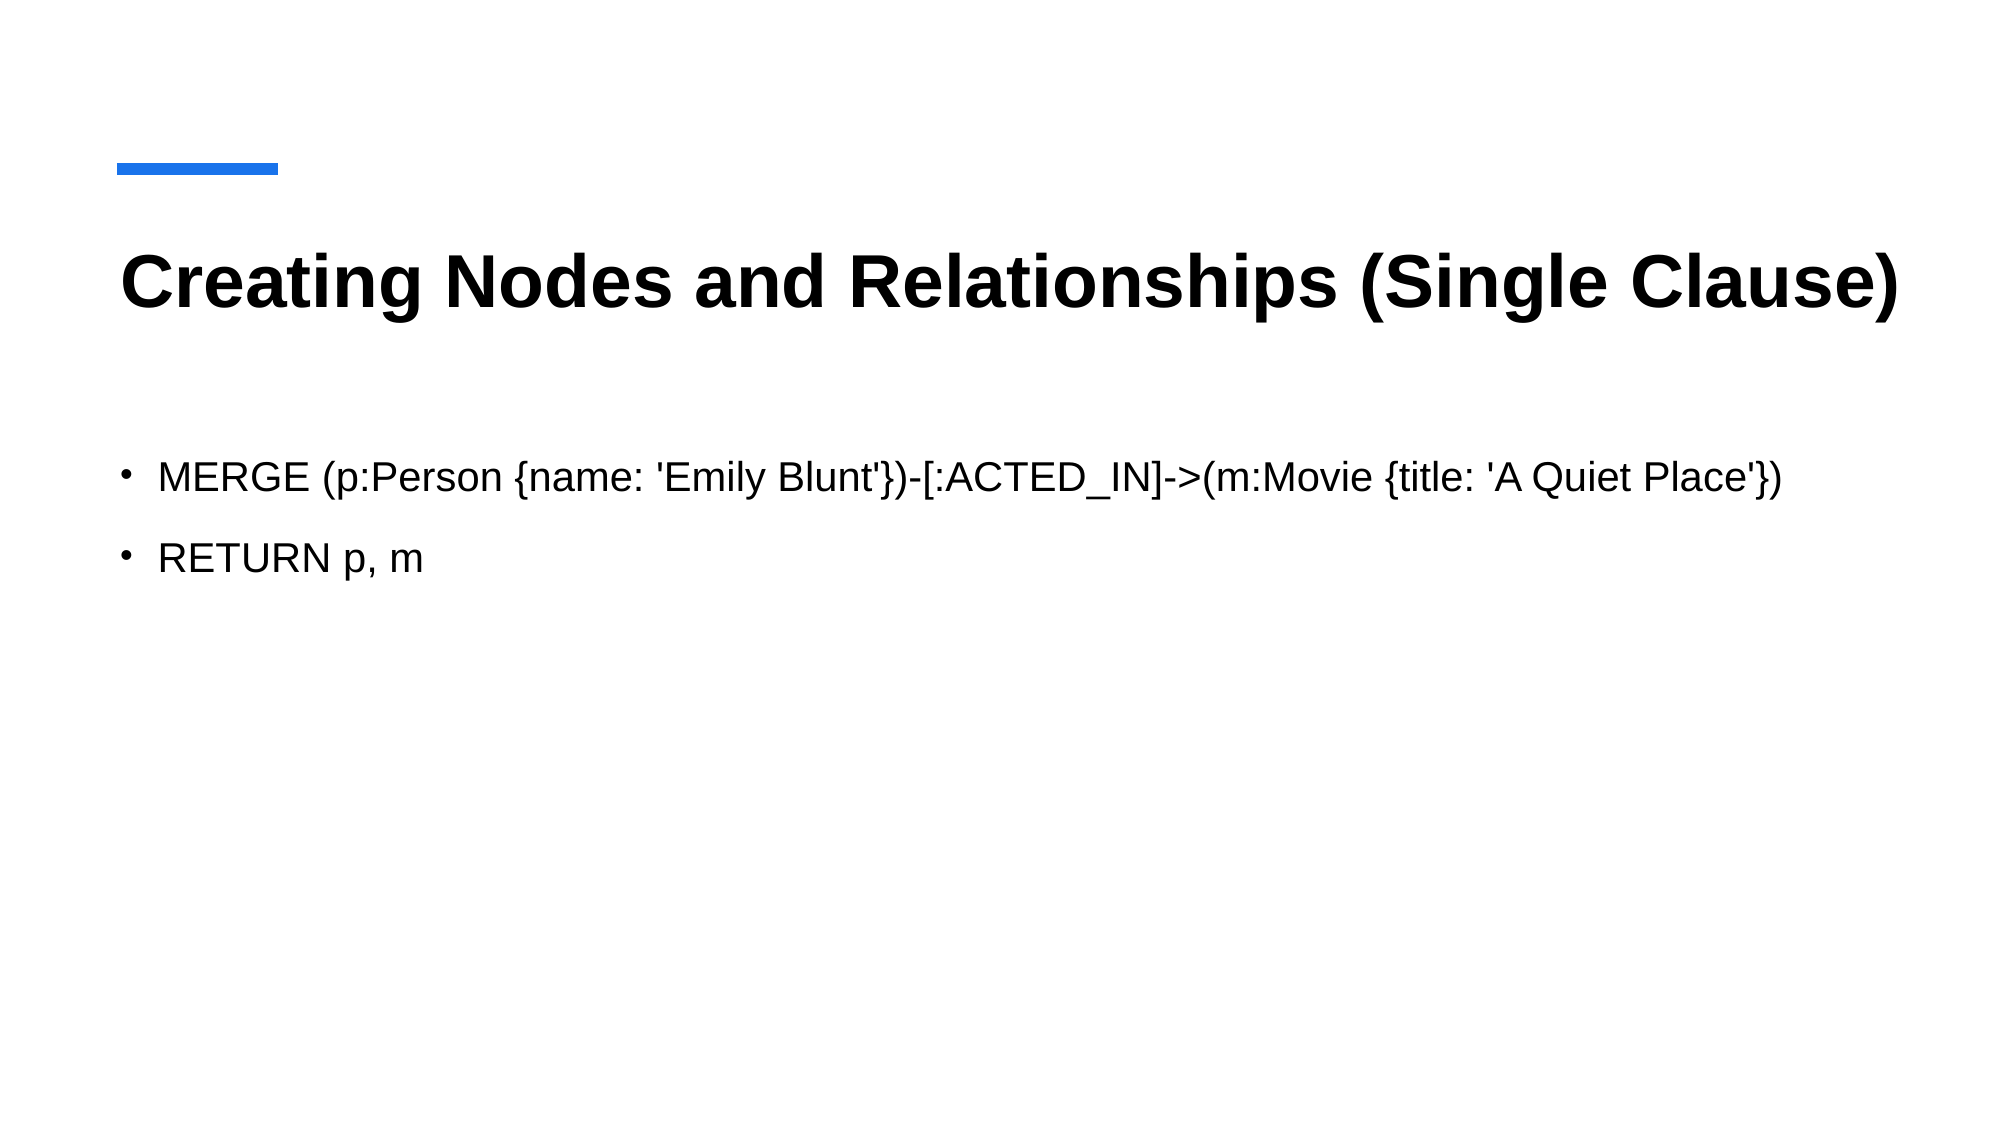

# Creating Nodes and Relationships (Single Clause)
MERGE (p:Person {name: 'Emily Blunt'})-[:ACTED_IN]->(m:Movie {title: 'A Quiet Place'})
RETURN p, m